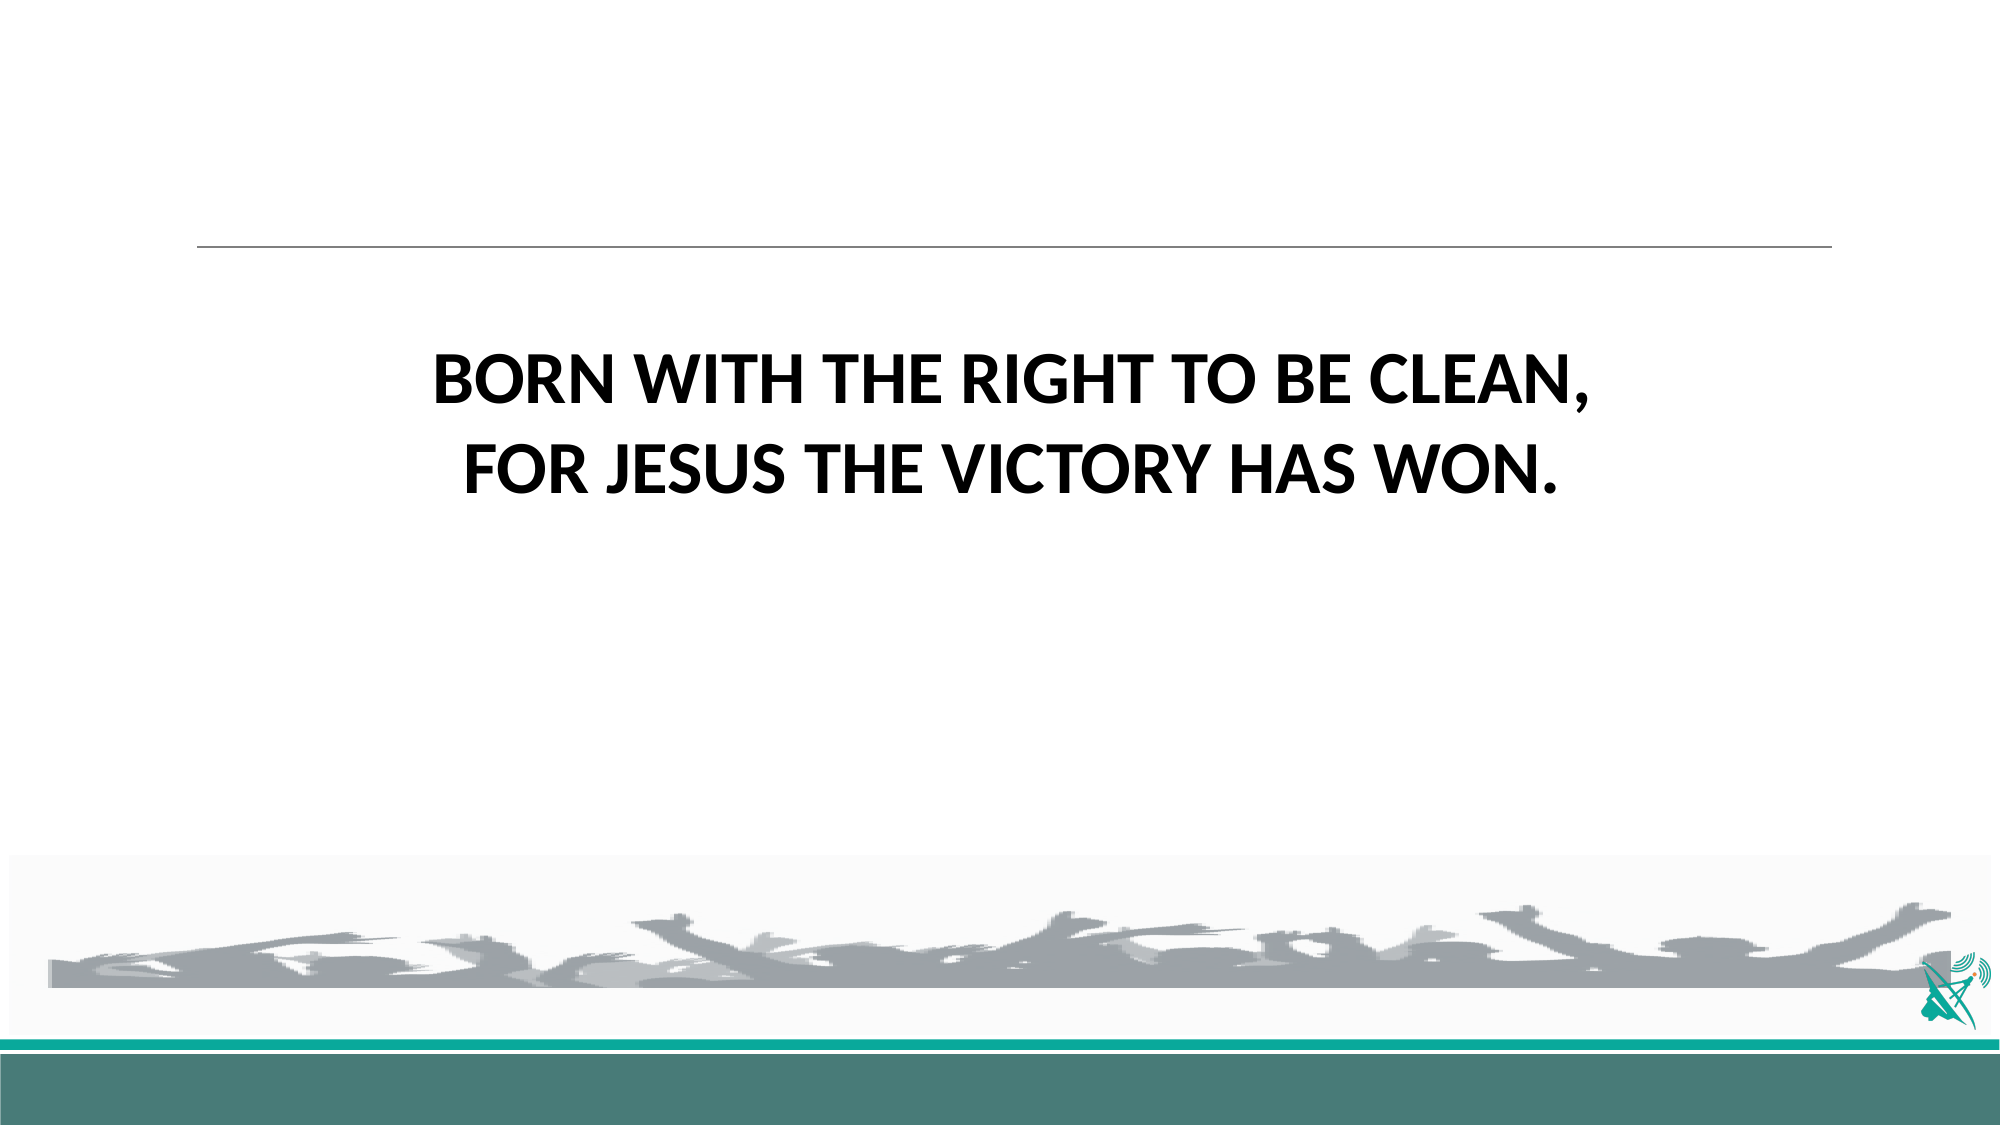

BORN WITH THE RIGHT TO BE CLEAN,
FOR JESUS THE VICTORY HAS WON.